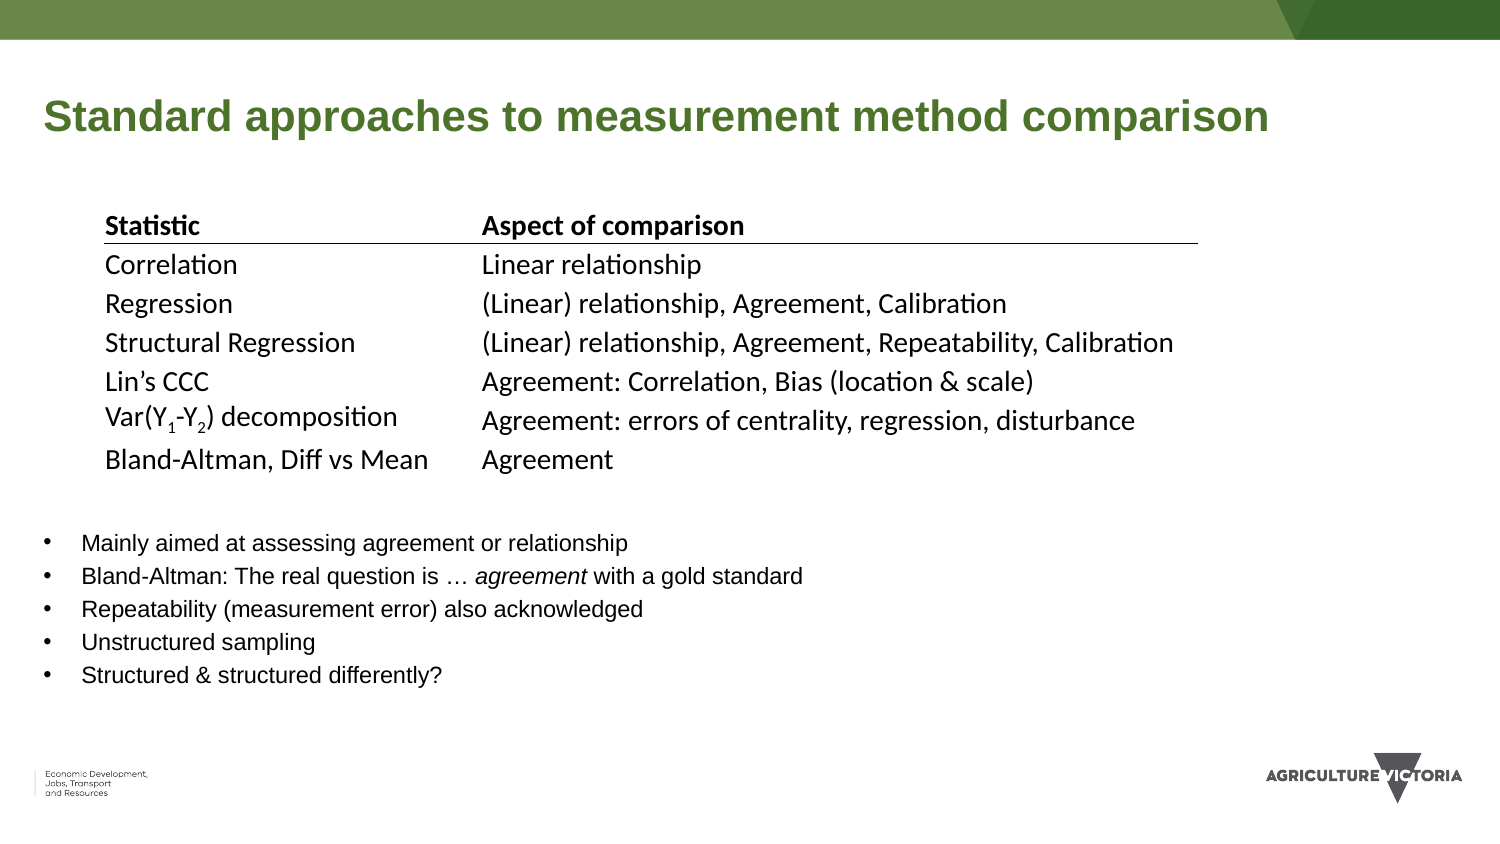

# Standard approaches to measurement method comparison
| Statistic | Aspect of comparison |
| --- | --- |
| Correlation | Linear relationship |
| Regression | (Linear) relationship, Agreement, Calibration |
| Structural Regression | (Linear) relationship, Agreement, Repeatability, Calibration |
| Lin’s CCC | Agreement: Correlation, Bias (location & scale) |
| Var(Y1-Y2) decomposition | Agreement: errors of centrality, regression, disturbance |
| Bland-Altman, Diff vs Mean | Agreement |
Mainly aimed at assessing agreement or relationship
Bland-Altman: The real question is … agreement with a gold standard
Repeatability (measurement error) also acknowledged
Unstructured sampling
Structured & structured differently?